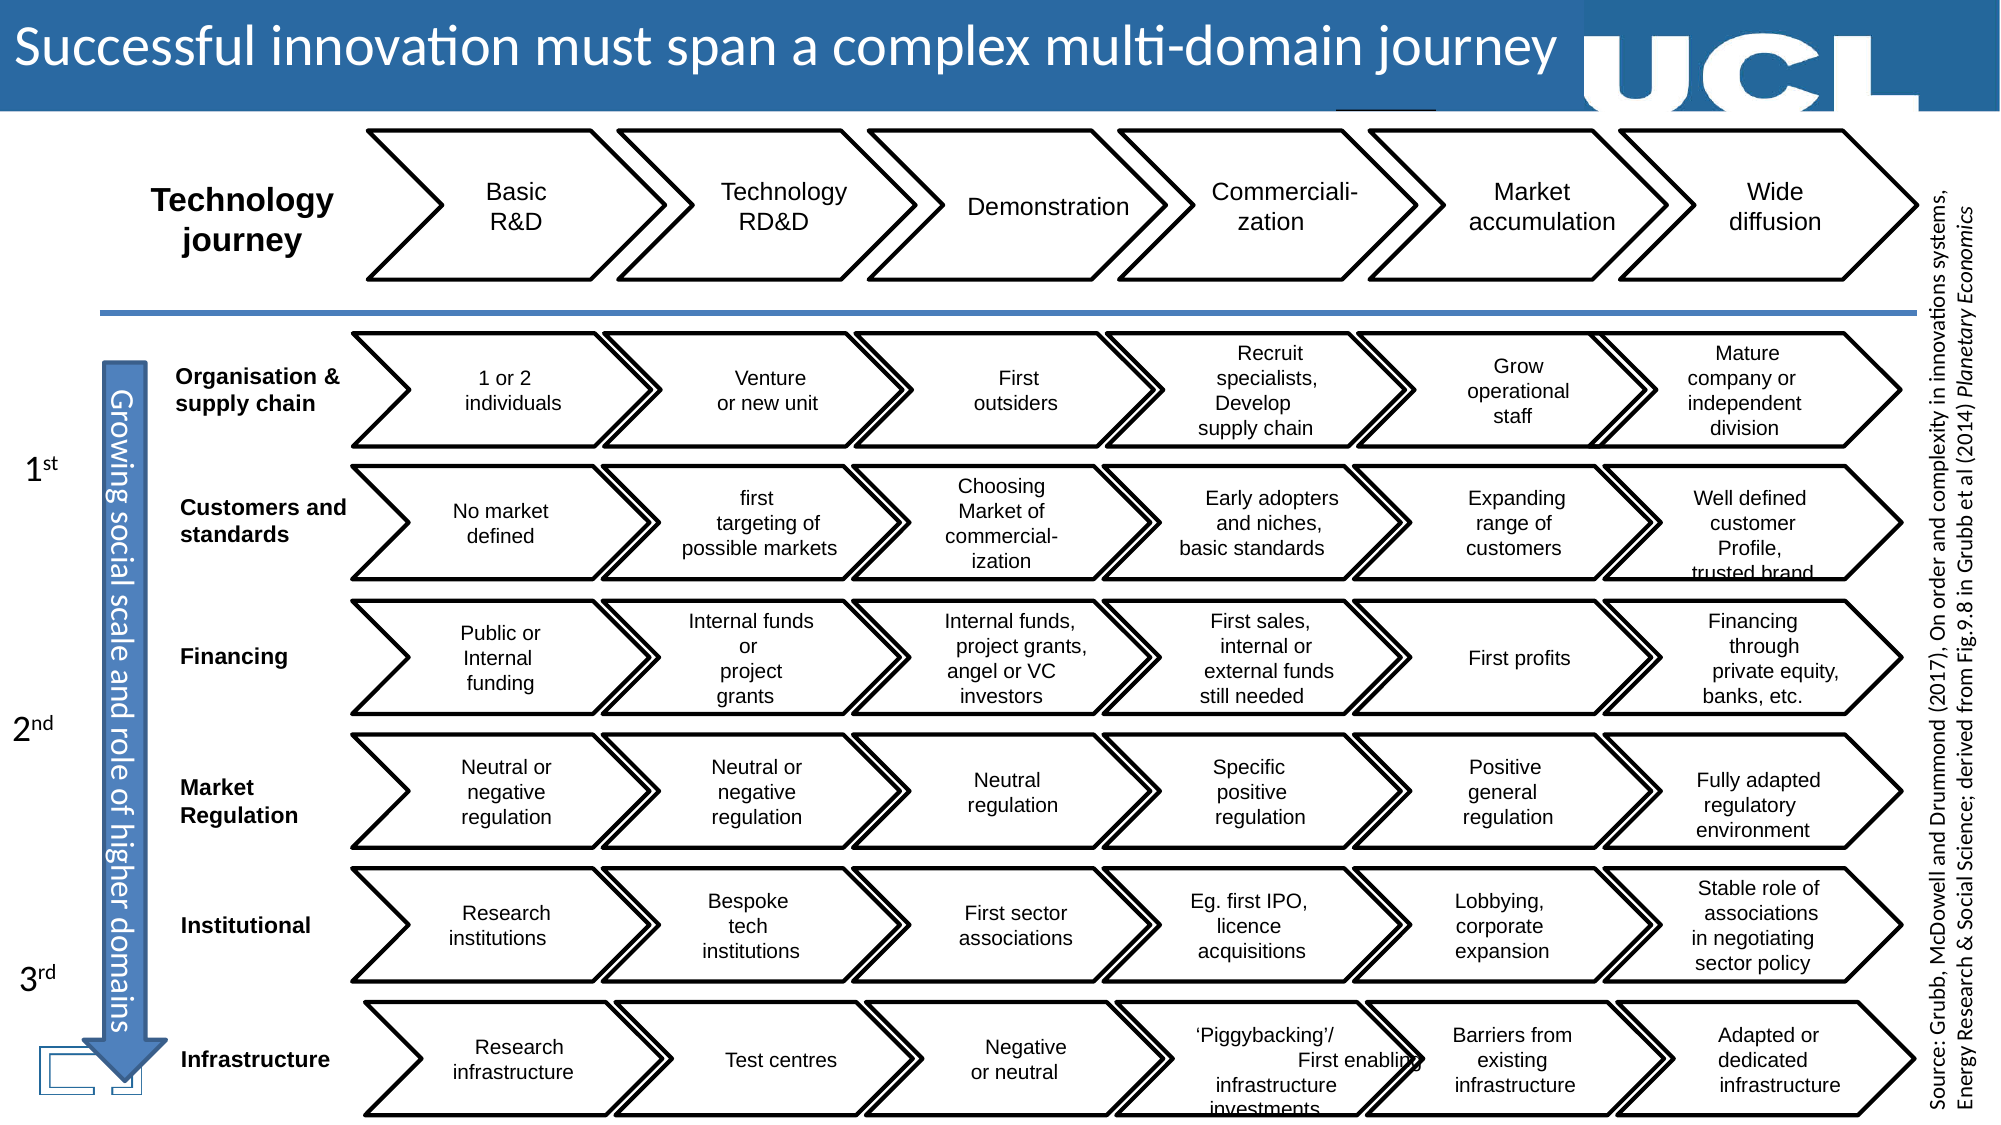

Successful innovation must span a complex multi-domain journey

Basic R&D
      Technology
   RD&D
         Demonstration
     Commerciali-
 zation
     Market
       accumulation
   Wide
  diffusion
Technology
journey
  1 or 2
    individuals
      Venture
     or new unit
     First
    outsiders
     Recruit
     specialists,
Develop
supply chain
     Grow
    operational
  staff
 Mature
company or
independent
division
Organisation & supply chain
1st
No market
defined

      first
      targeting of
   possible markets

Choosing
Market of
commercial-
ization

       Early adopters
       and niches,
basic standards

     Expanding
    range of
    customers

Well defined
customer
Profile,
trusted brand
Customers and standards
Public or
Internal
funding

Internal funds
or
project
grants

   Internal funds,
       project grants,
angel or VC
investors

   First sales,
     internal or
      external funds
still needed

      First profits

 Financing
    through
        private equity,
banks, etc.

Financing
Source: Grubb, McDowell and Drummond (2017), On order and complexity in innovations systems, Energy Research & Social Science; derived from Fig.9.8 in Grubb et al (2014) Planetary Economics
Growing social scale and role of higher domains
2nd

   Fully adapted
regulatory
environment
   Neutral or
   negative
  regulation

  Neutral or
  negative
  regulation

  Neutral
    regulation

Specific
positive
   regulation

 Positive
general
  regulation
Market Regulation
   Research
institutions

Bespoke
tech
institutions

     First sector
     associations

Eg. first IPO,
licence
acquisitions

Lobbying,
corporate
expansion

  Stable role of
   associations
in negotiating
sector policy

Institutional
3rd
   Research
infrastructure

      Test centres

     Negative
or neutral

‘Piggybacking’/
	       First enabling
    infrastructure
investments

Barriers from
existing
infrastructure

  Adapted or
dedicated
     infrastructure

Infrastructure